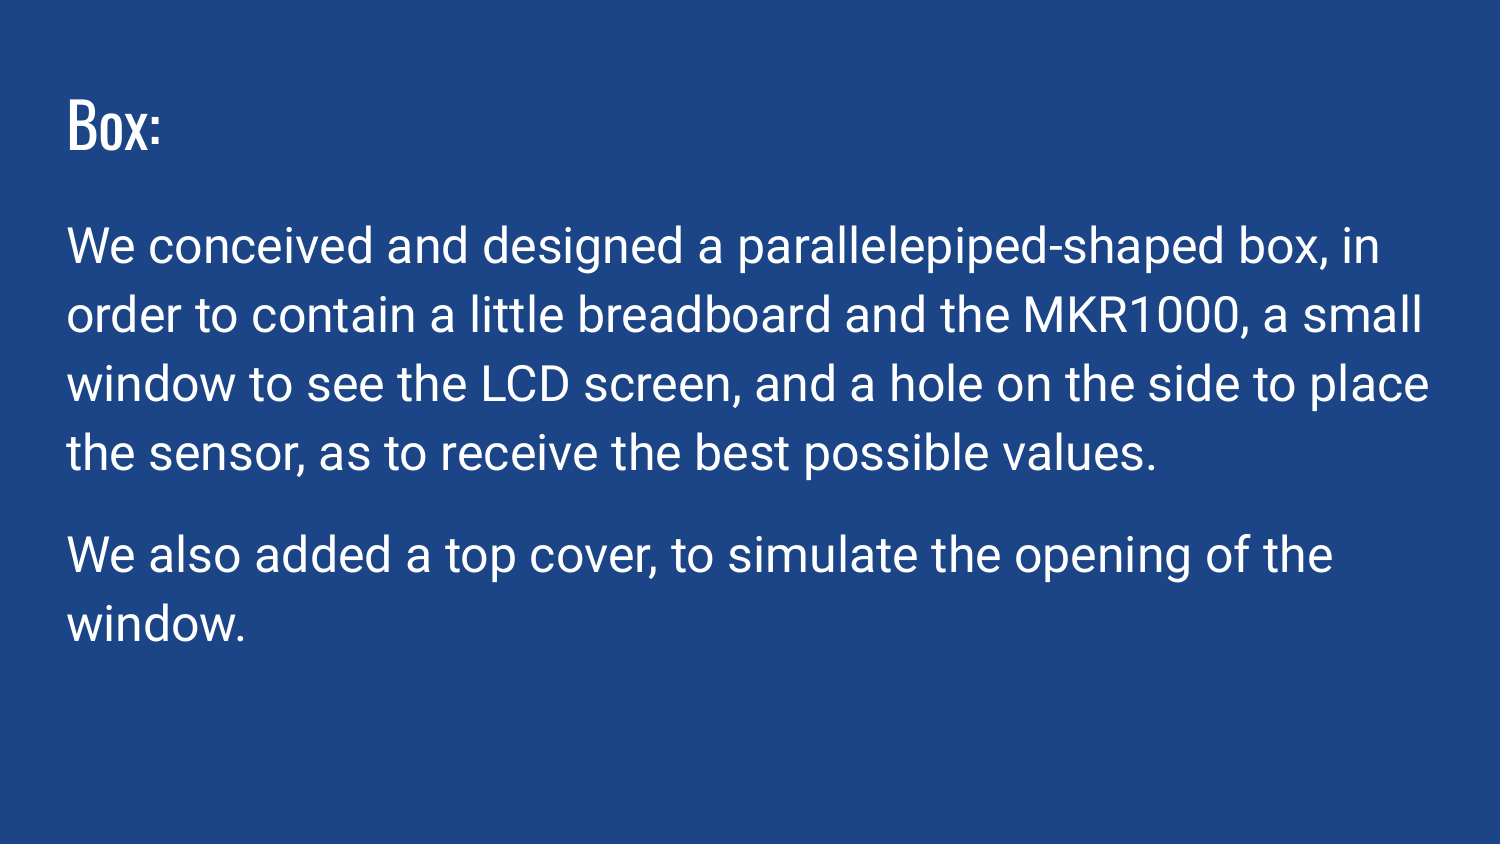

# Box:
We conceived and designed a parallelepiped-shaped box, in order to contain a little breadboard and the MKR1000, a small window to see the LCD screen, and a hole on the side to place the sensor, as to receive the best possible values.
We also added a top cover, to simulate the opening of the window.